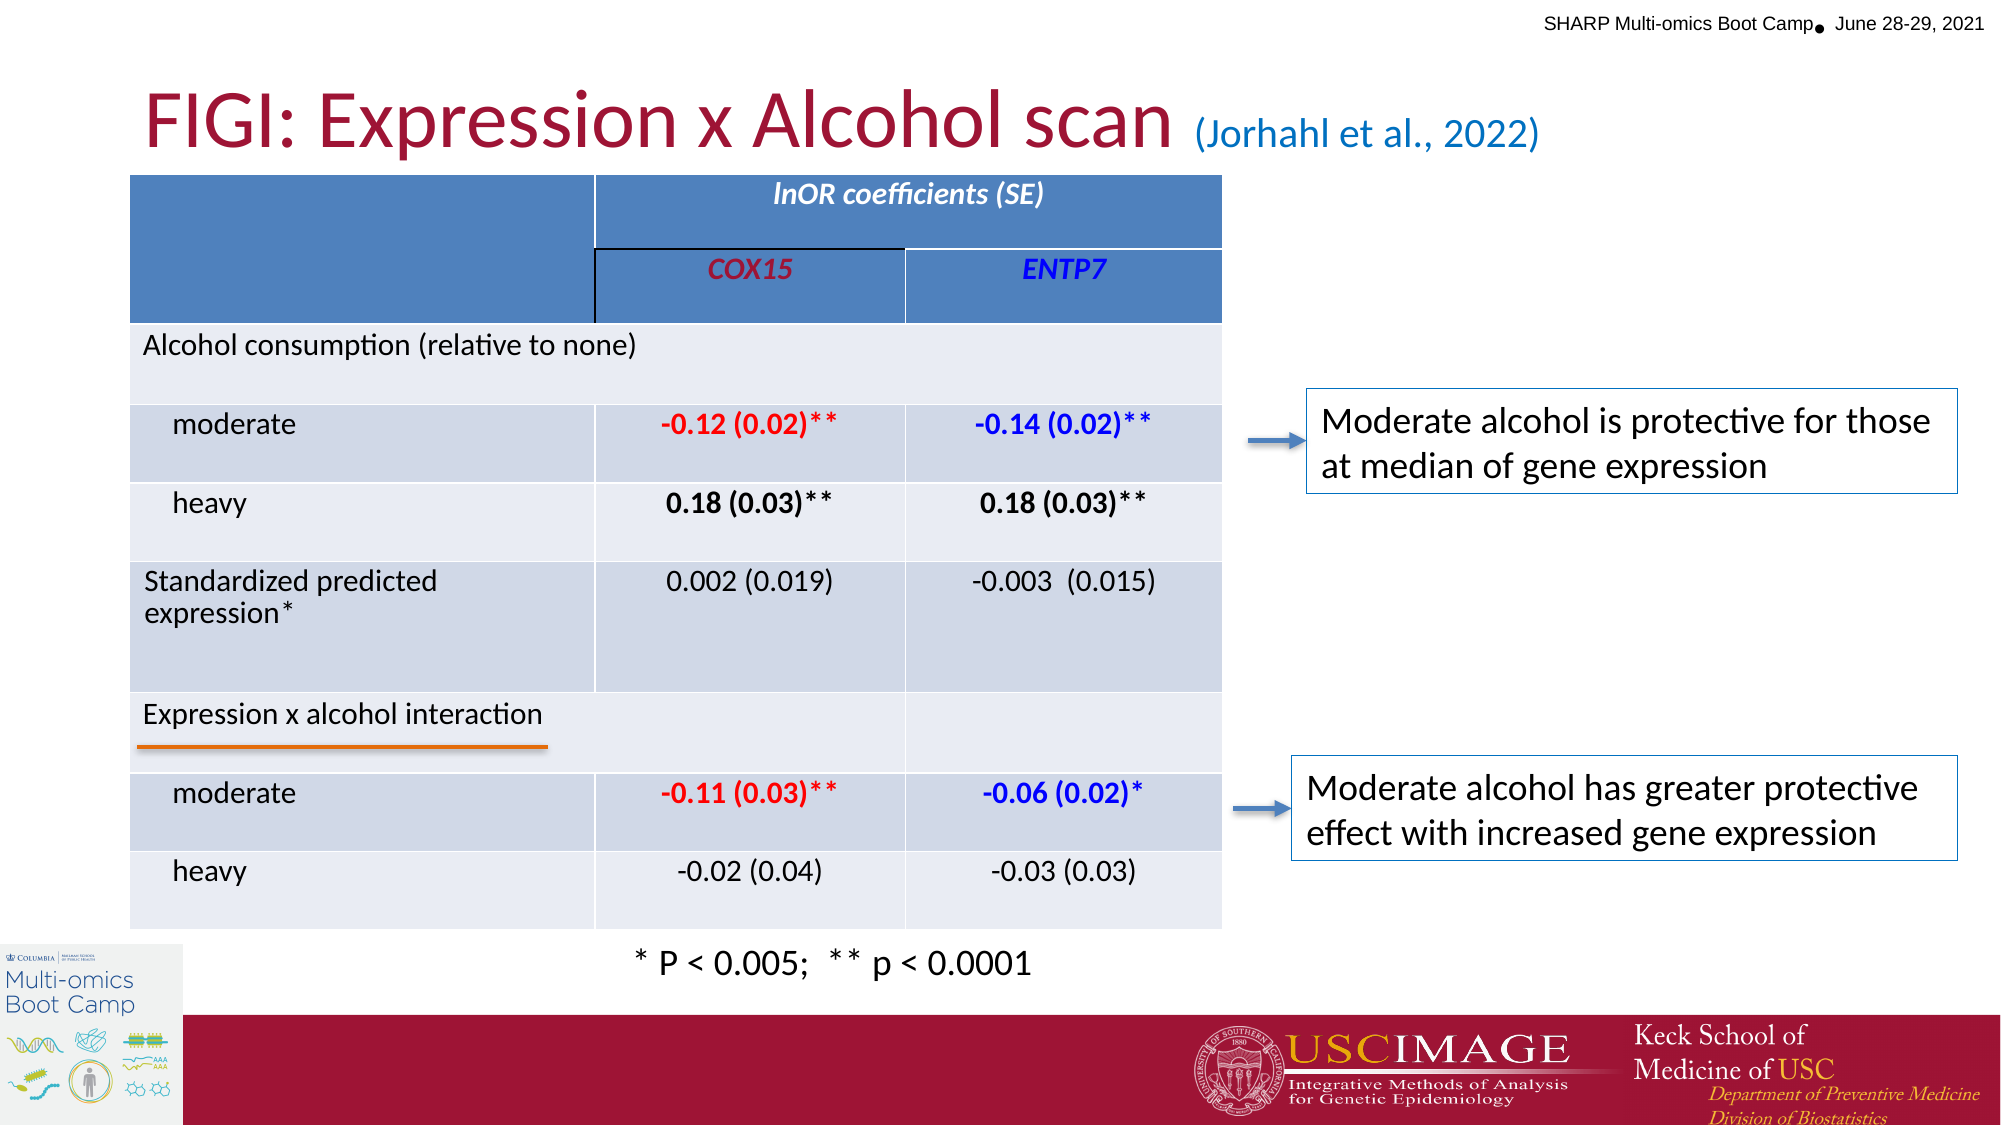

# FIGI: Expression x Alcohol scan (Jorhahl et al., 2022)
|  | lnOR coefficients (SE) |  |
| --- | --- | --- |
|  | COX15 | ENTP7 |
| Alcohol consumption (relative to none) |  |  |
| moderate | -0.12 (0.02)\*\* | -0.14 (0.02)\*\* |
| heavy | 0.18 (0.03)\*\* | 0.18 (0.03)\*\* |
| Standardized predicted expression\* | 0.002 (0.019) | -0.003 (0.015) |
| Expression x alcohol interaction |  |  |
| moderate | -0.11 (0.03)\*\* | -0.06 (0.02)\* |
| heavy | -0.02 (0.04) | -0.03 (0.03) |
Moderate alcohol is protective for those at median of gene expression
Moderate alcohol has greater protective effect with increased gene expression
* P < 0.005;  ** p < 0.0001